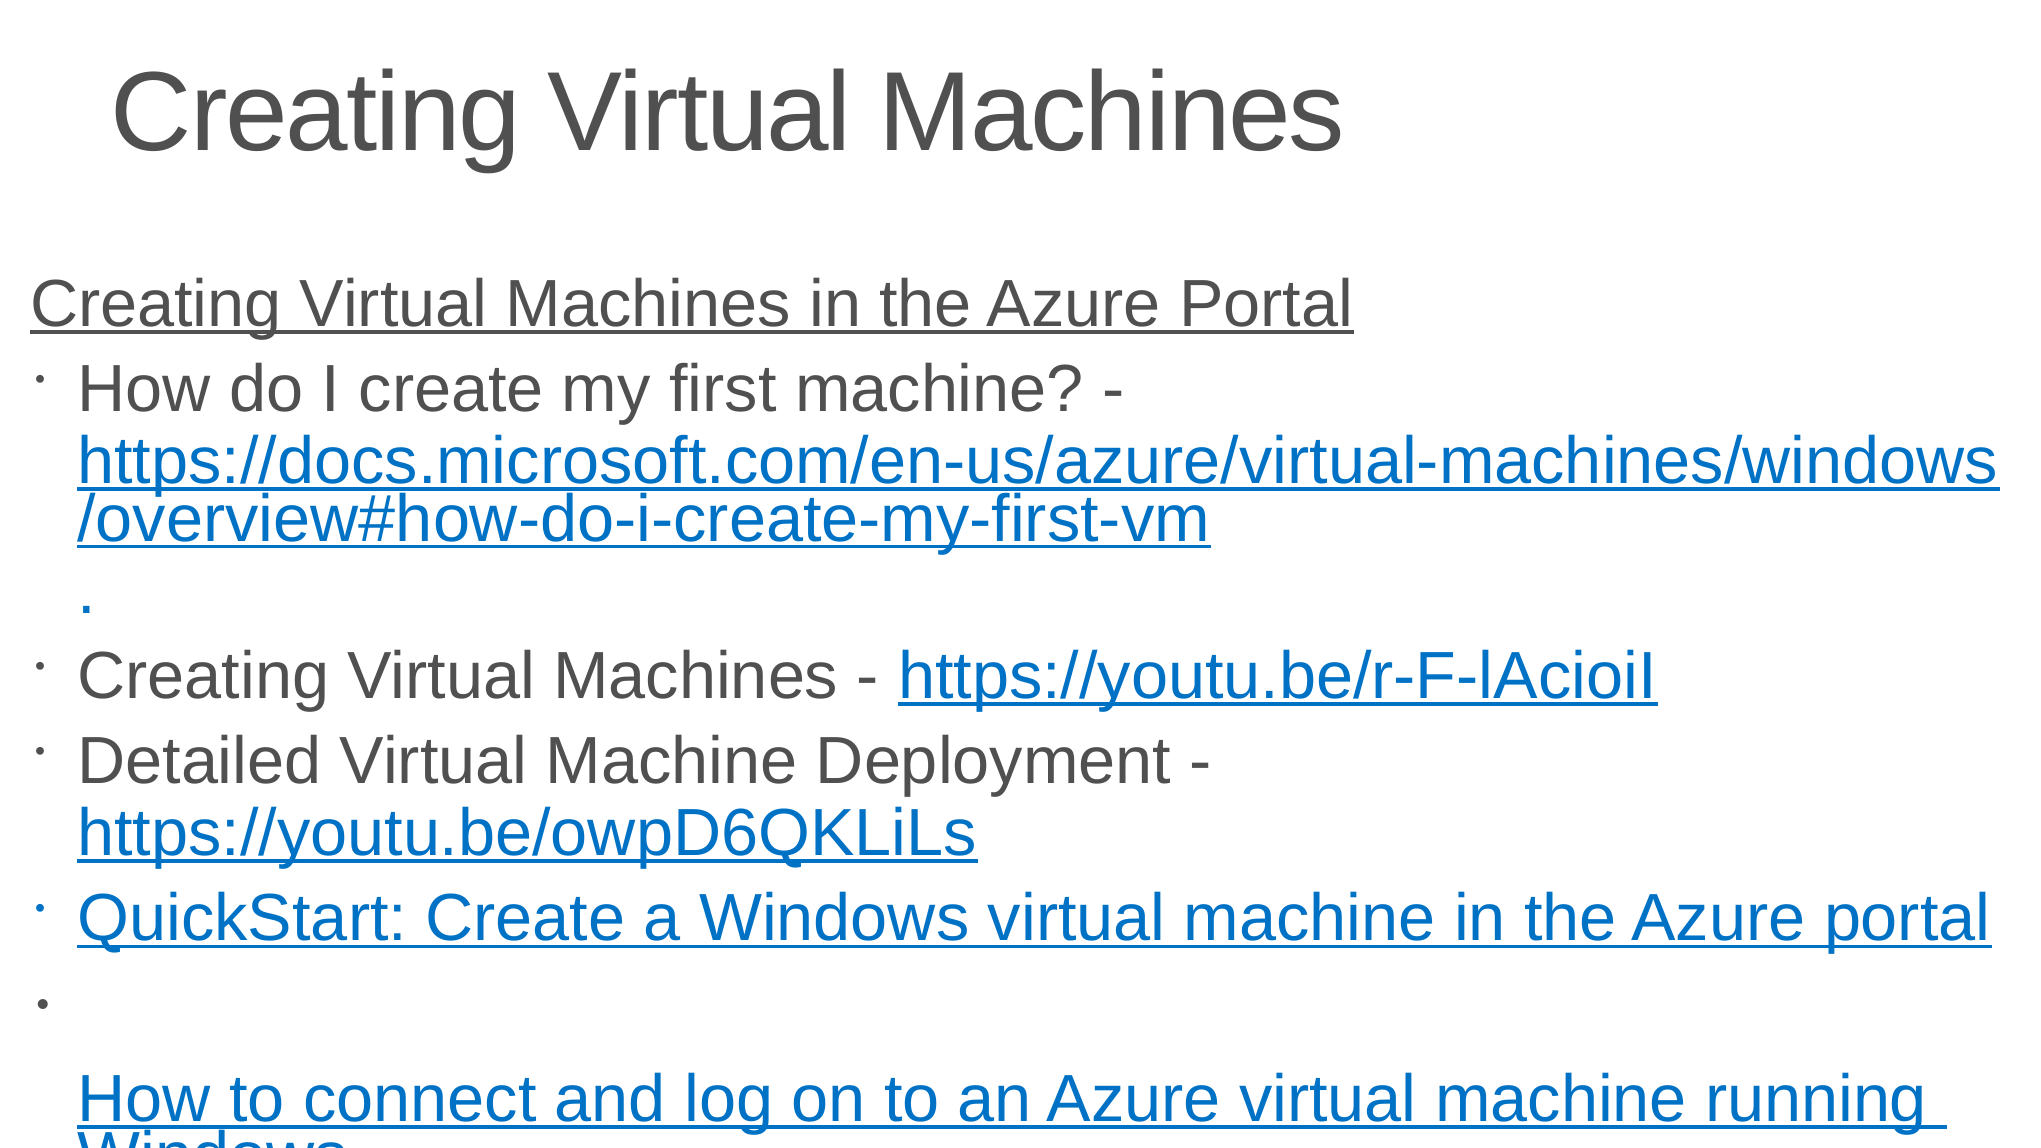

# Creating Virtual Machines
Creating Virtual Machines in the Azure Portal
How do I create my first machine? - https://docs.microsoft.com/en-us/azure/virtual-machines/windows/overview#how-do-i-create-my-first-vm.
Creating Virtual Machines - https://youtu.be/r-F-lAcioiI
Detailed Virtual Machine Deployment - https://youtu.be/owpD6QKLiLs
QuickStart: Create a Windows virtual machine in the Azure portal
 How to connect and log on to an Azure virtual machine running Windows.